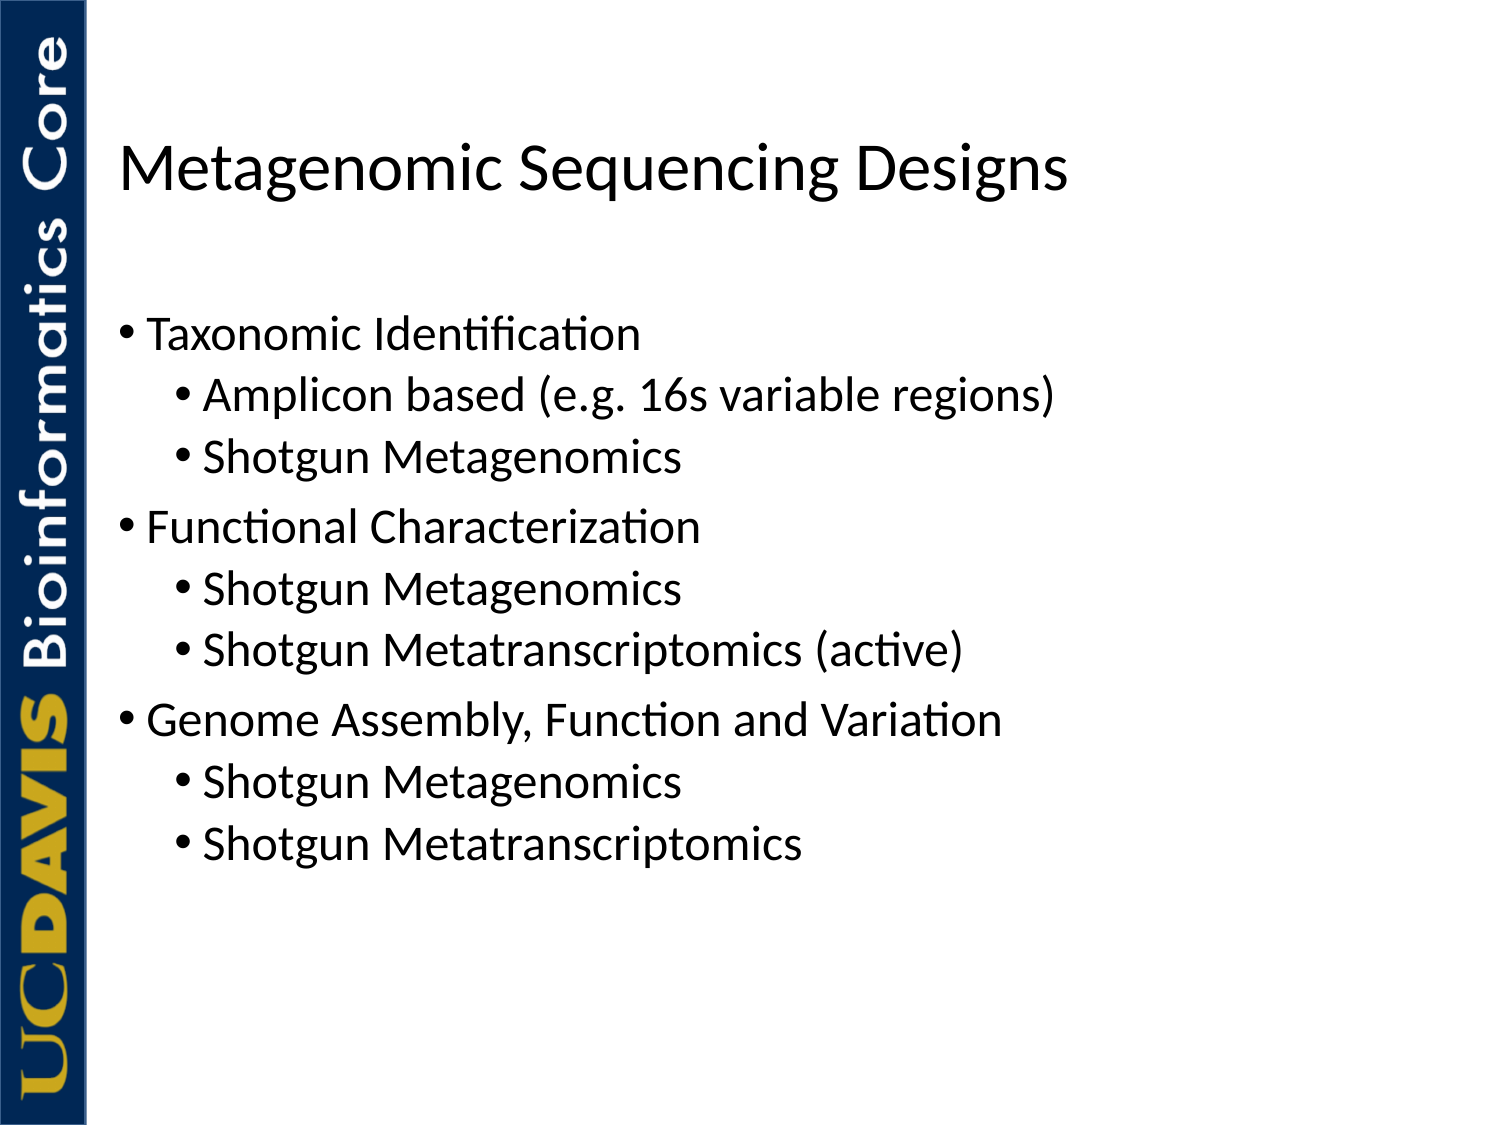

# Metagenomic Sequencing Designs
Taxonomic Identification
Amplicon based (e.g. 16s variable regions)
Shotgun Metagenomics
Functional Characterization
Shotgun Metagenomics
Shotgun Metatranscriptomics (active)
Genome Assembly, Function and Variation
Shotgun Metagenomics
Shotgun Metatranscriptomics